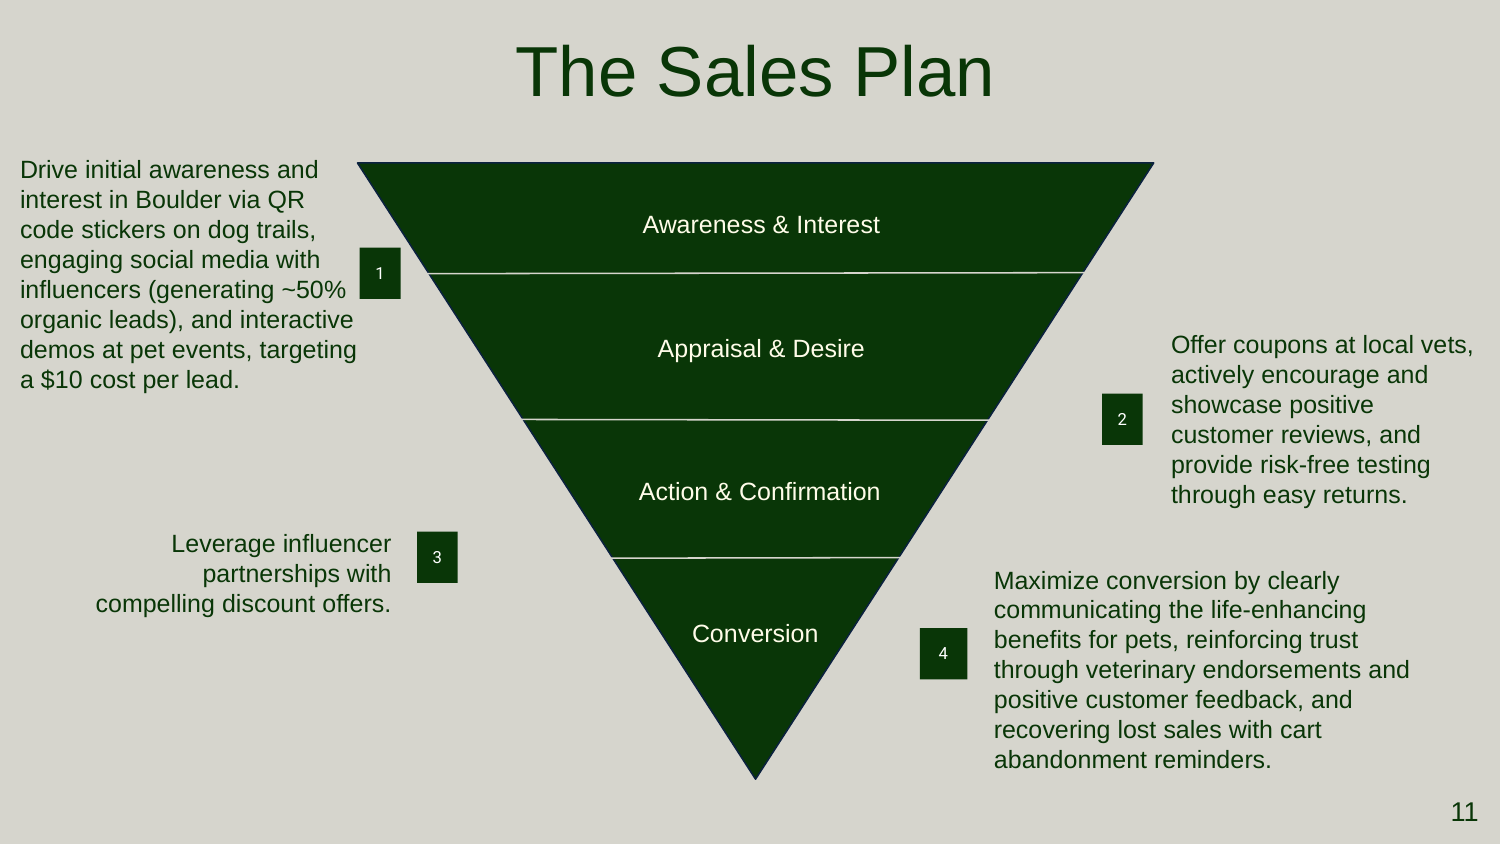

The Sales Plan

Drive initial awareness and interest in Boulder via QR code stickers on dog trails, engaging social media with influencers (generating ~50% organic leads), and interactive demos at pet events, targeting a $10 cost per lead.
1

Awareness & Interest

Offer coupons at local vets, actively encourage and showcase positive customer reviews, and provide risk-free testing through easy returns.
2

Appraisal & Desire
Action & Confirmation

Leverage influencer partnerships with compelling discount offers.
3

Maximize conversion by clearly communicating the life-enhancing benefits for pets, reinforcing trust through veterinary endorsements and positive customer feedback, and recovering lost sales with cart abandonment reminders.
4

Conversion
11